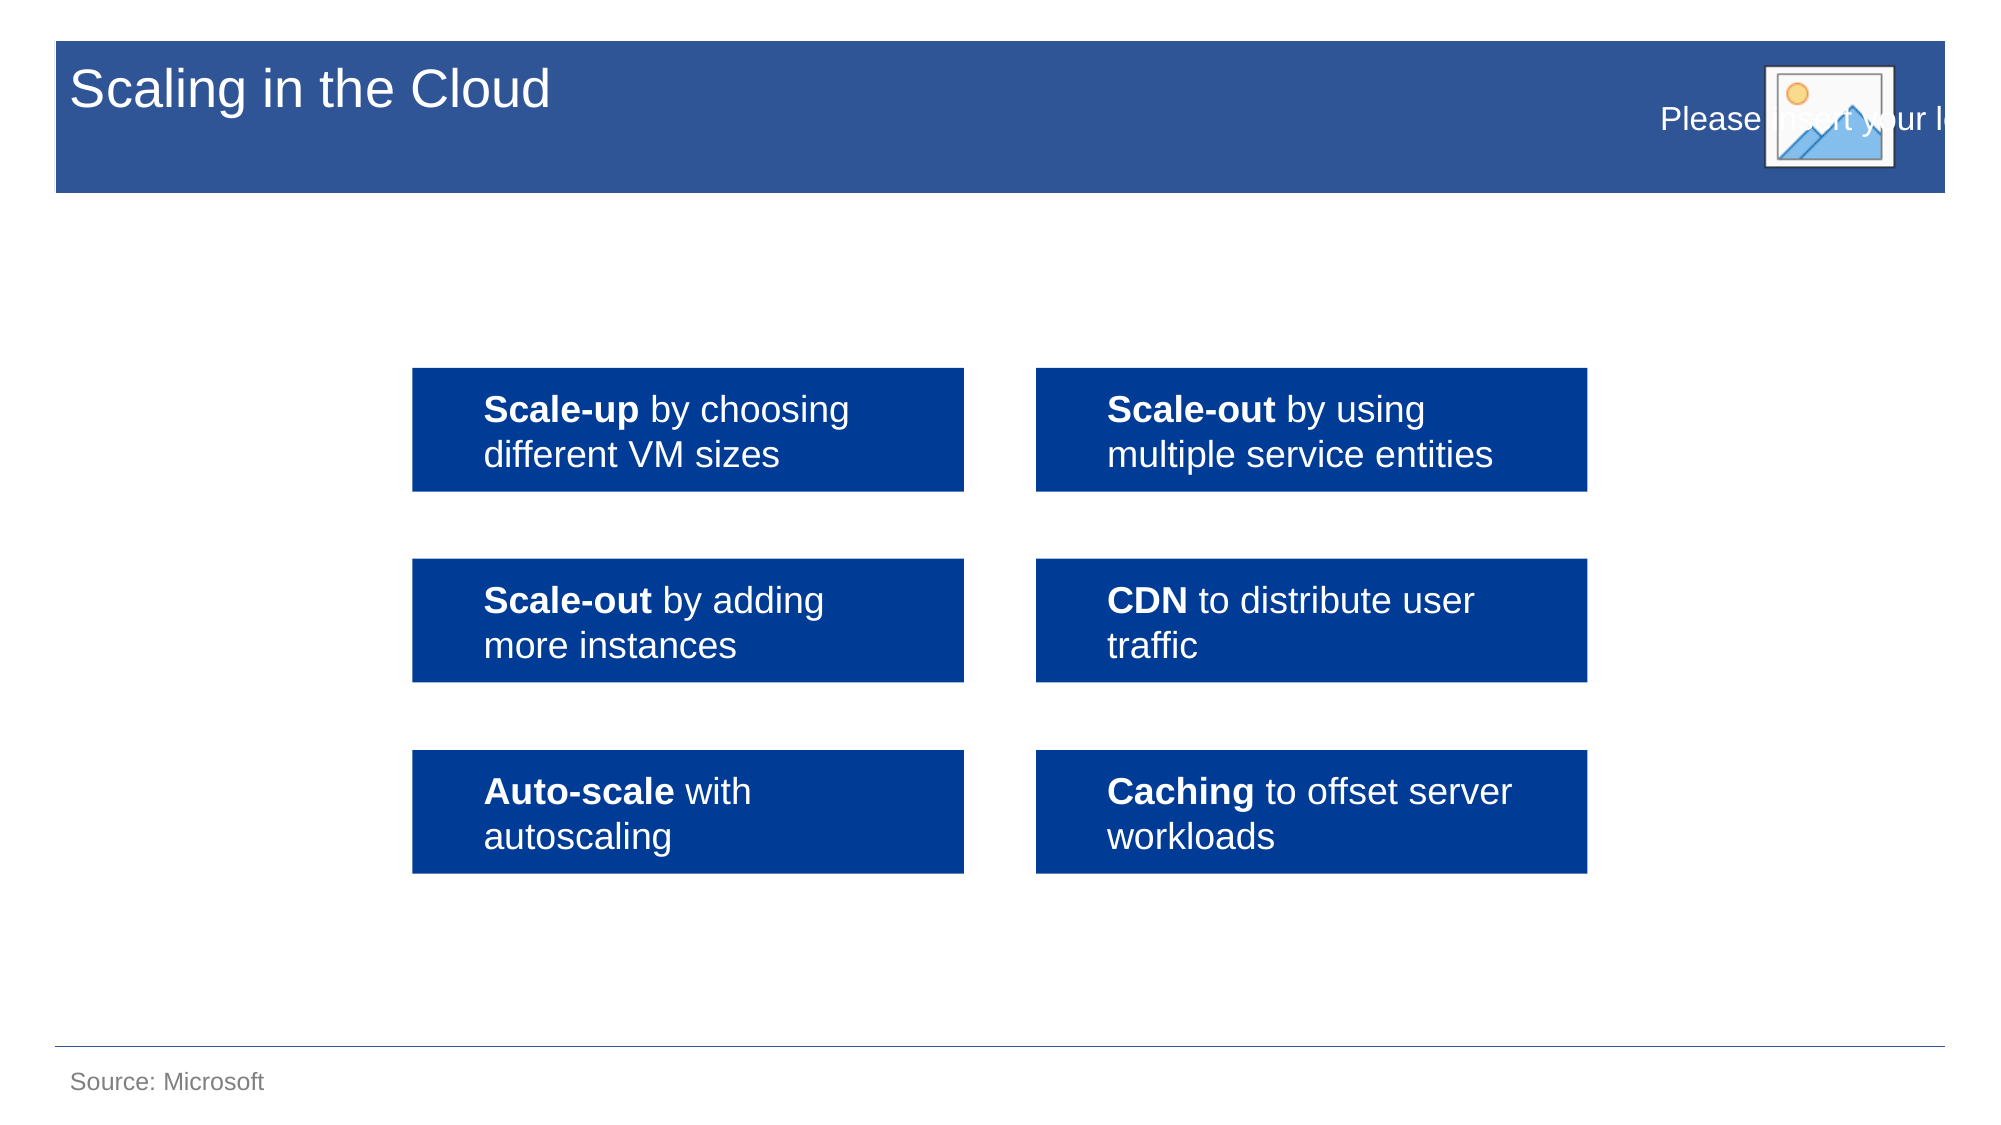

# Scaling in the Cloud

Scale-up by choosing different VM sizes
Scale-out by using multiple service entities

Scale-out by adding more instances
CDN to distribute user traffic

Auto-scale with autoscaling
Caching to offset server workloads
Source: Microsoft